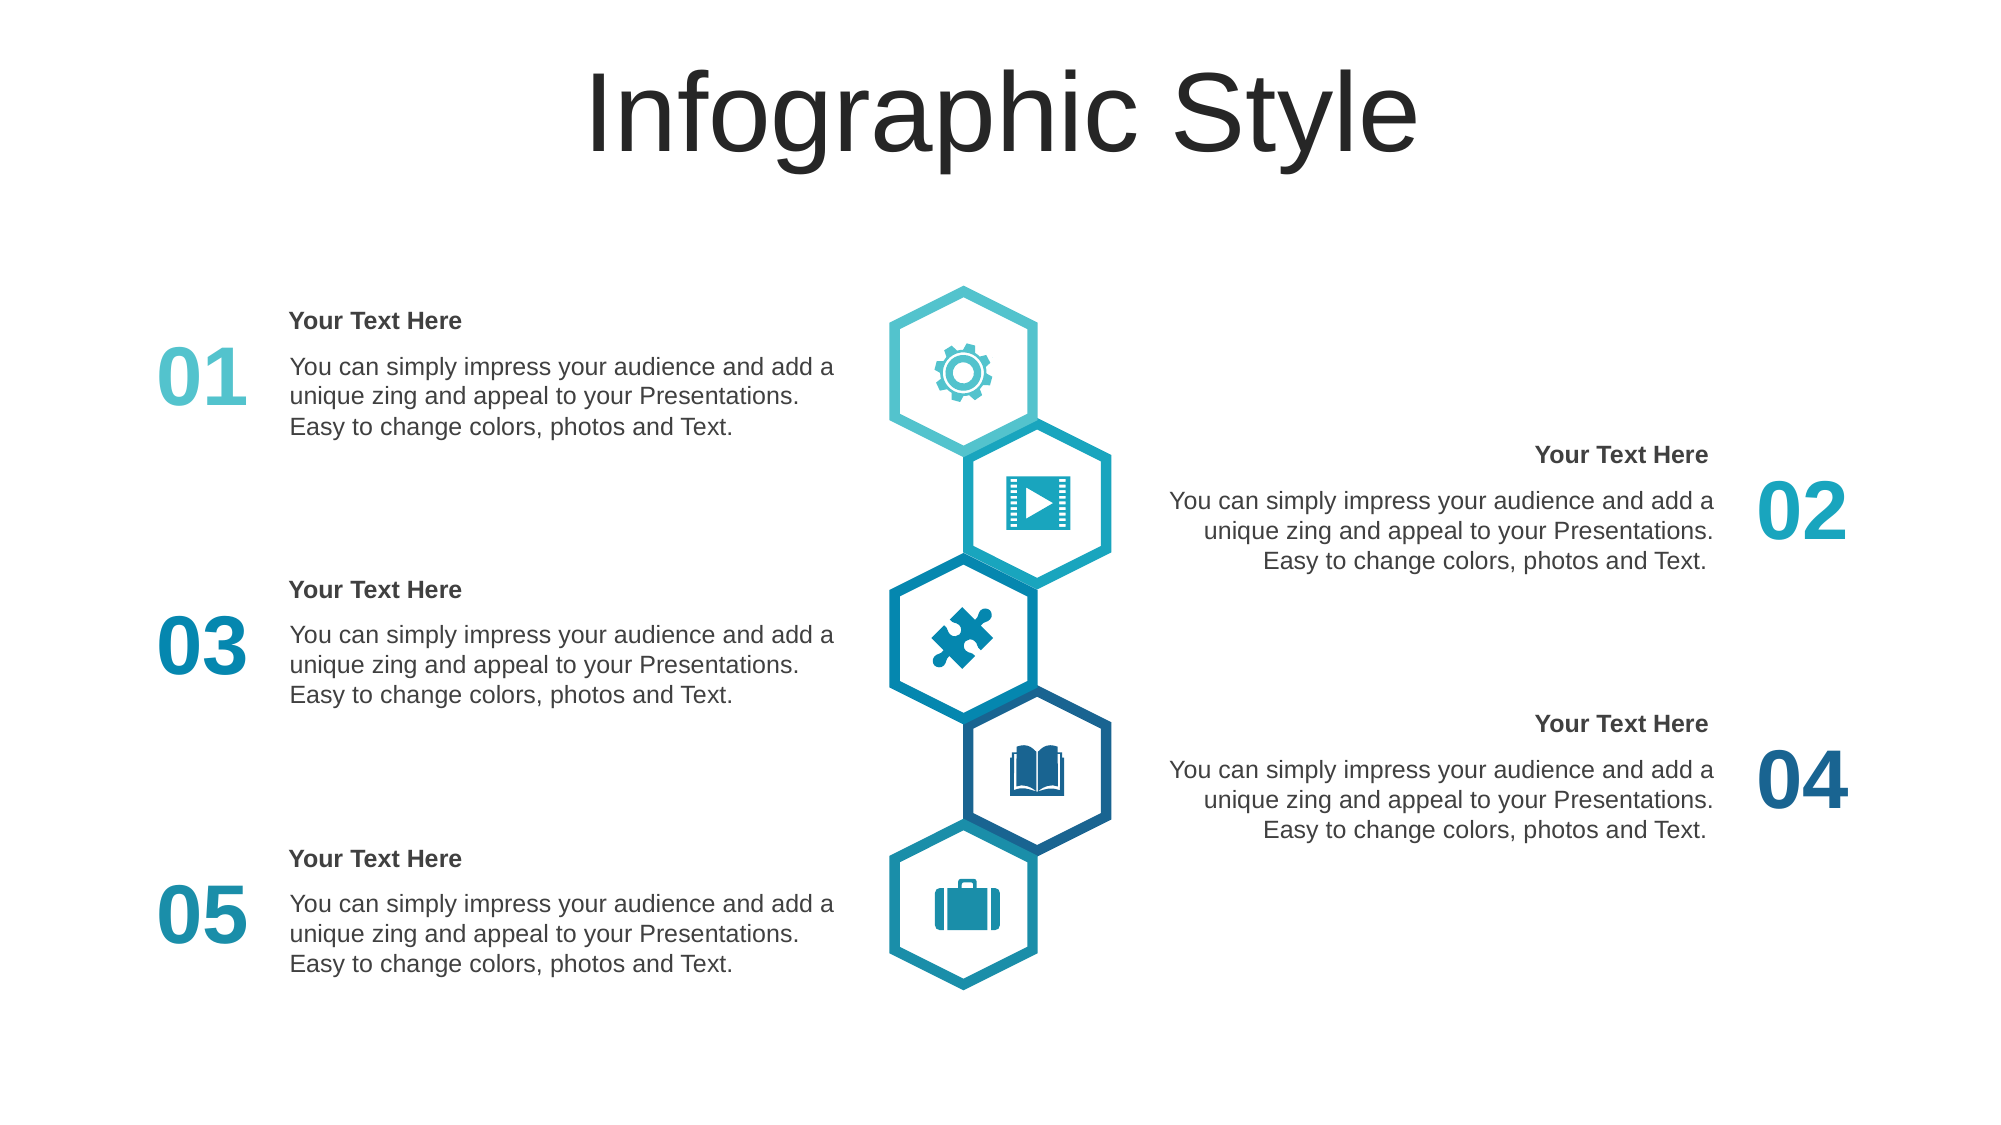

Infographic Style

Your Text Here
You can simply impress your audience and add a unique zing and appeal to your Presentations. Easy to change colors, photos and Text.
01

Your Text Here
You can simply impress your audience and add a unique zing and appeal to your Presentations. Easy to change colors, photos and Text.
02

Your Text Here
You can simply impress your audience and add a unique zing and appeal to your Presentations. Easy to change colors, photos and Text.
03

Your Text Here
You can simply impress your audience and add a unique zing and appeal to your Presentations. Easy to change colors, photos and Text.
04

Your Text Here
You can simply impress your audience and add a unique zing and appeal to your Presentations. Easy to change colors, photos and Text.
05